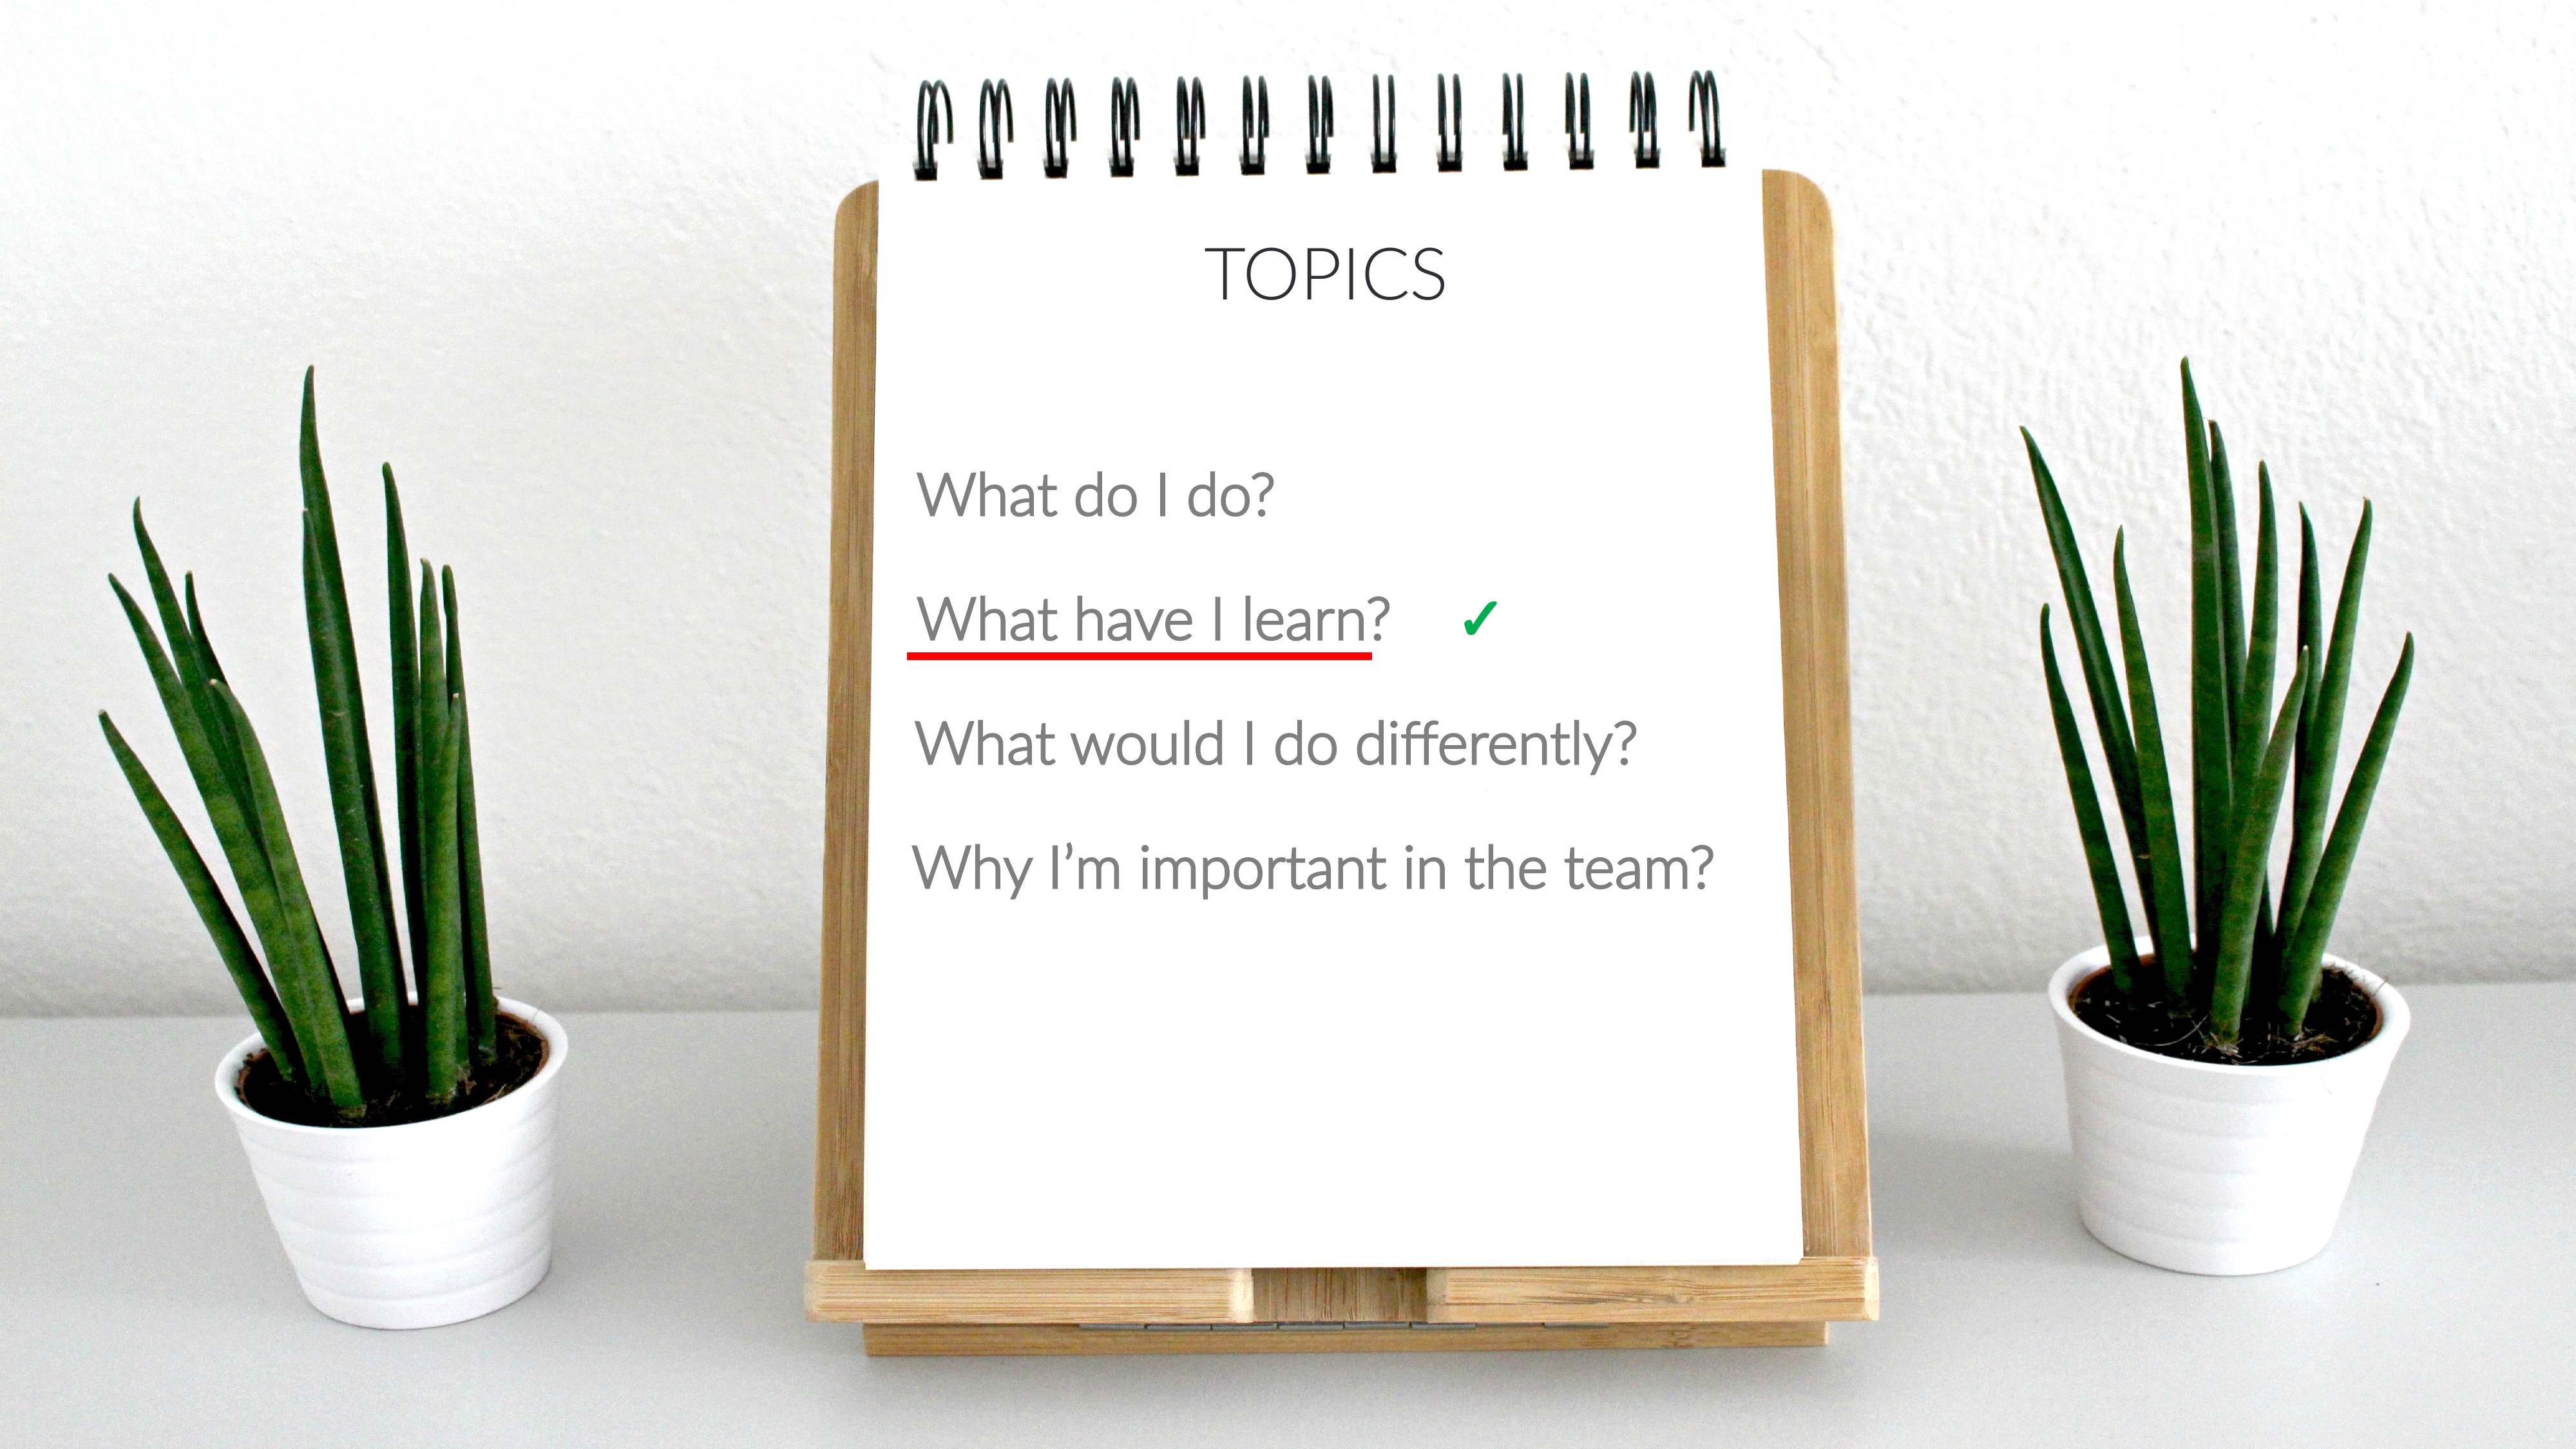

TOPICS
What do I do?
What have I learn?    ✓
What would I do differently?
Why I’m important in the team?